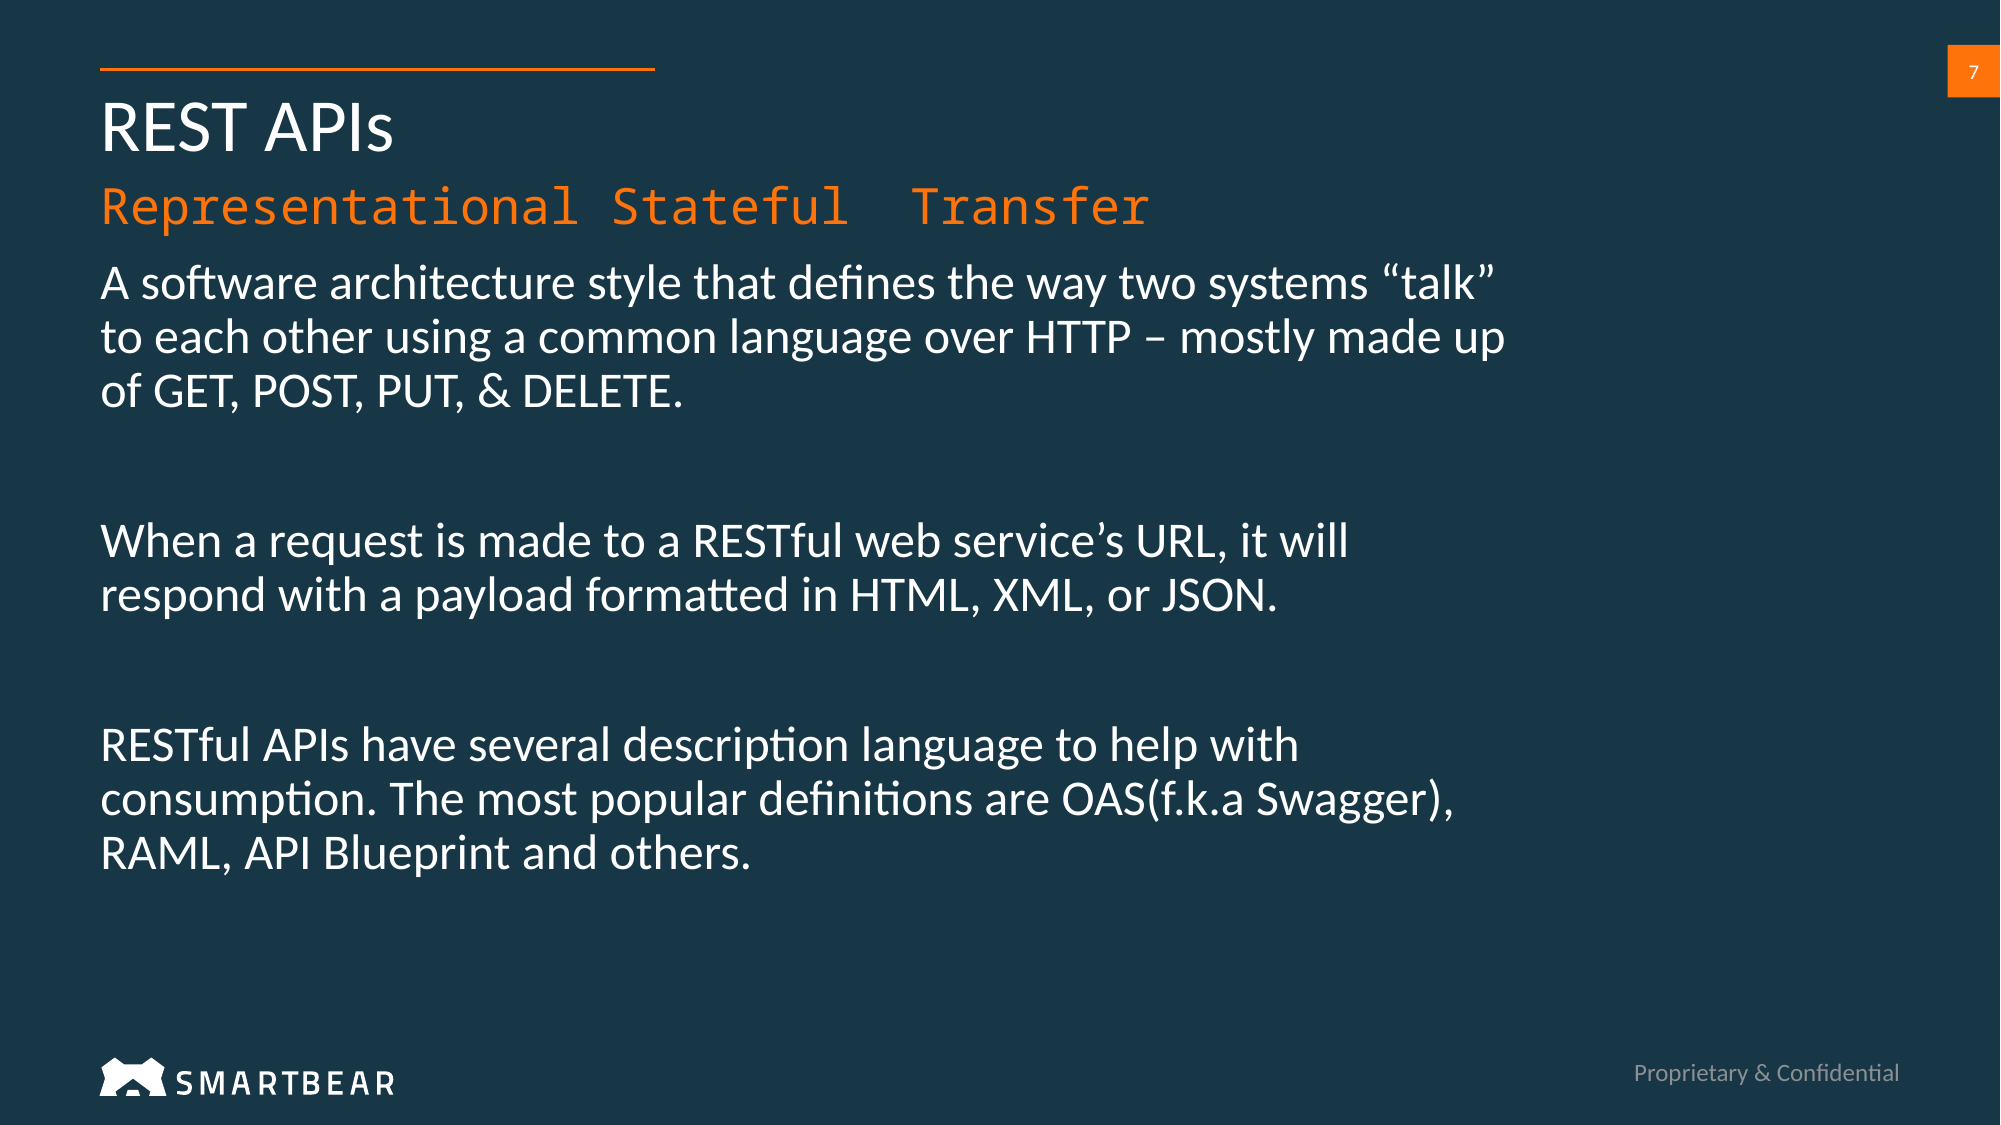

7
# REST APIs
Representational Stateful  Transfer
A software architecture style that defines the way two systems “talk” to each other using a common language over HTTP – mostly made up of GET, POST, PUT, & DELETE.

When a request is made to a RESTful web service’s URL, it will respond with a payload formatted in HTML, XML, or JSON.

RESTful APIs have several description language to help with consumption. The most popular definitions are OAS(f.k.a Swagger),  RAML, API Blueprint and others.
Proprietary & Confidential